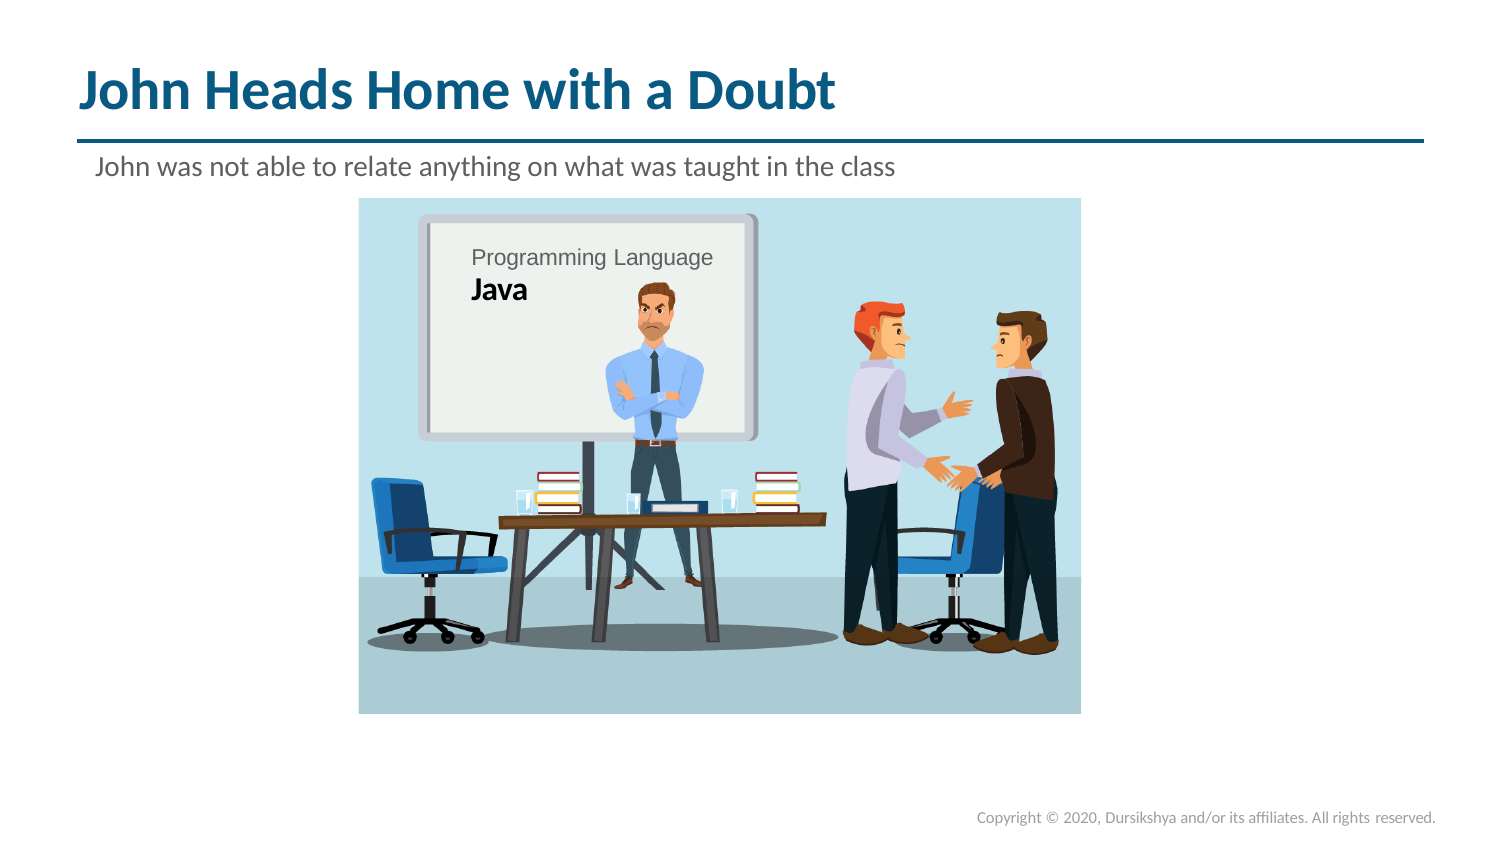

# John Heads Home with a Doubt

John was not able to relate anything on what was taught in the class

Programming Language
Java

Copyright © 2020, Dursikshya and/or its affiliates. All rights reserved.